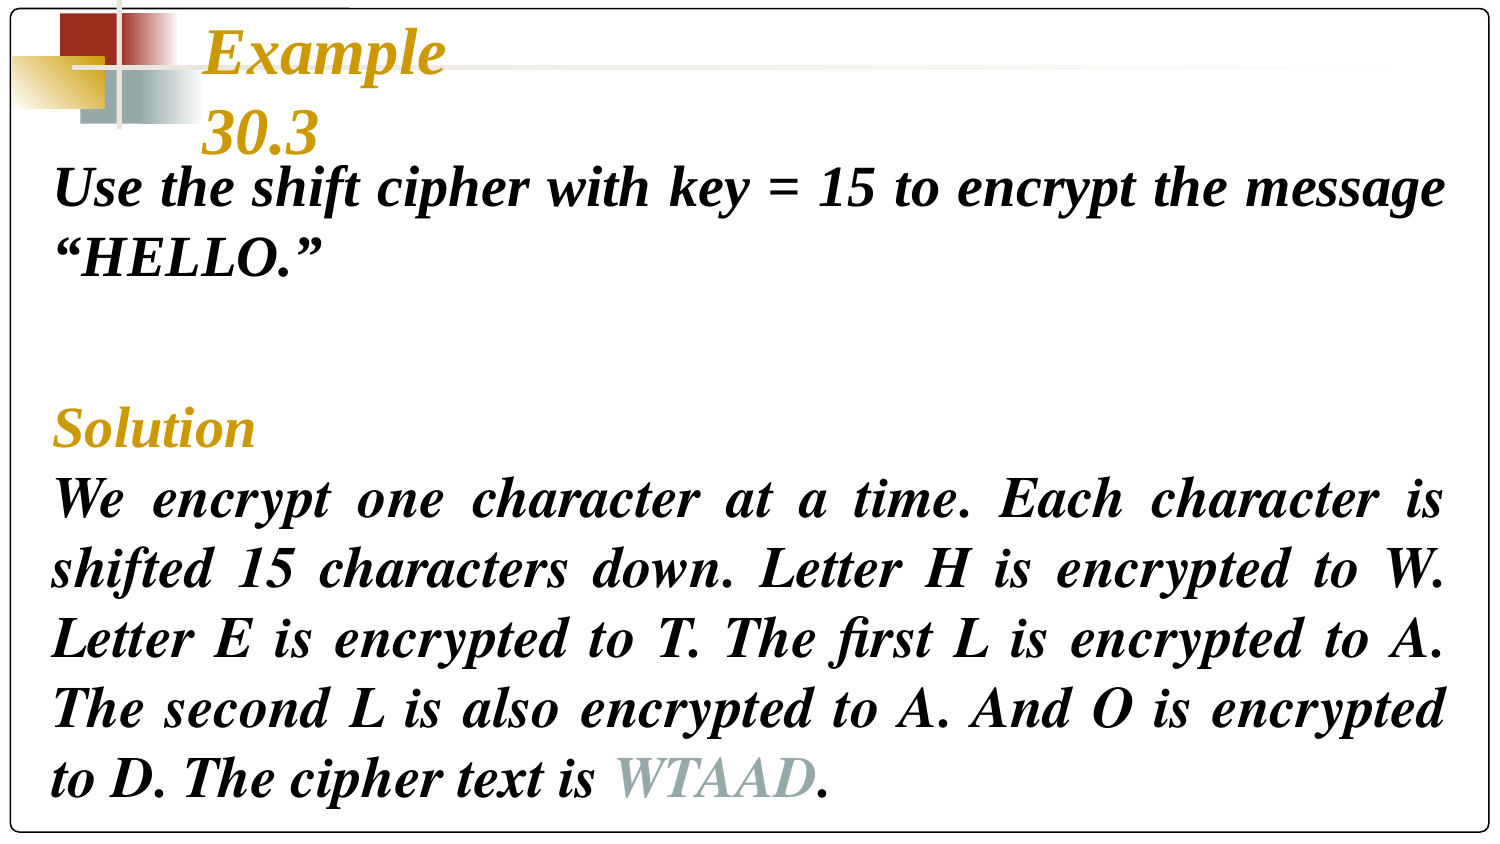

Example 30.3

Use the shift cipher with key = 15 to encrypt the message “HELLO.”
Solution
We encrypt one character at a time. Each character is shifted 15 characters down. Letter H is encrypted to W. Letter E is encrypted to T. The first L is encrypted to A. The second L is also encrypted to A. And O is encrypted to D. The cipher text is WTAAD.
30.236